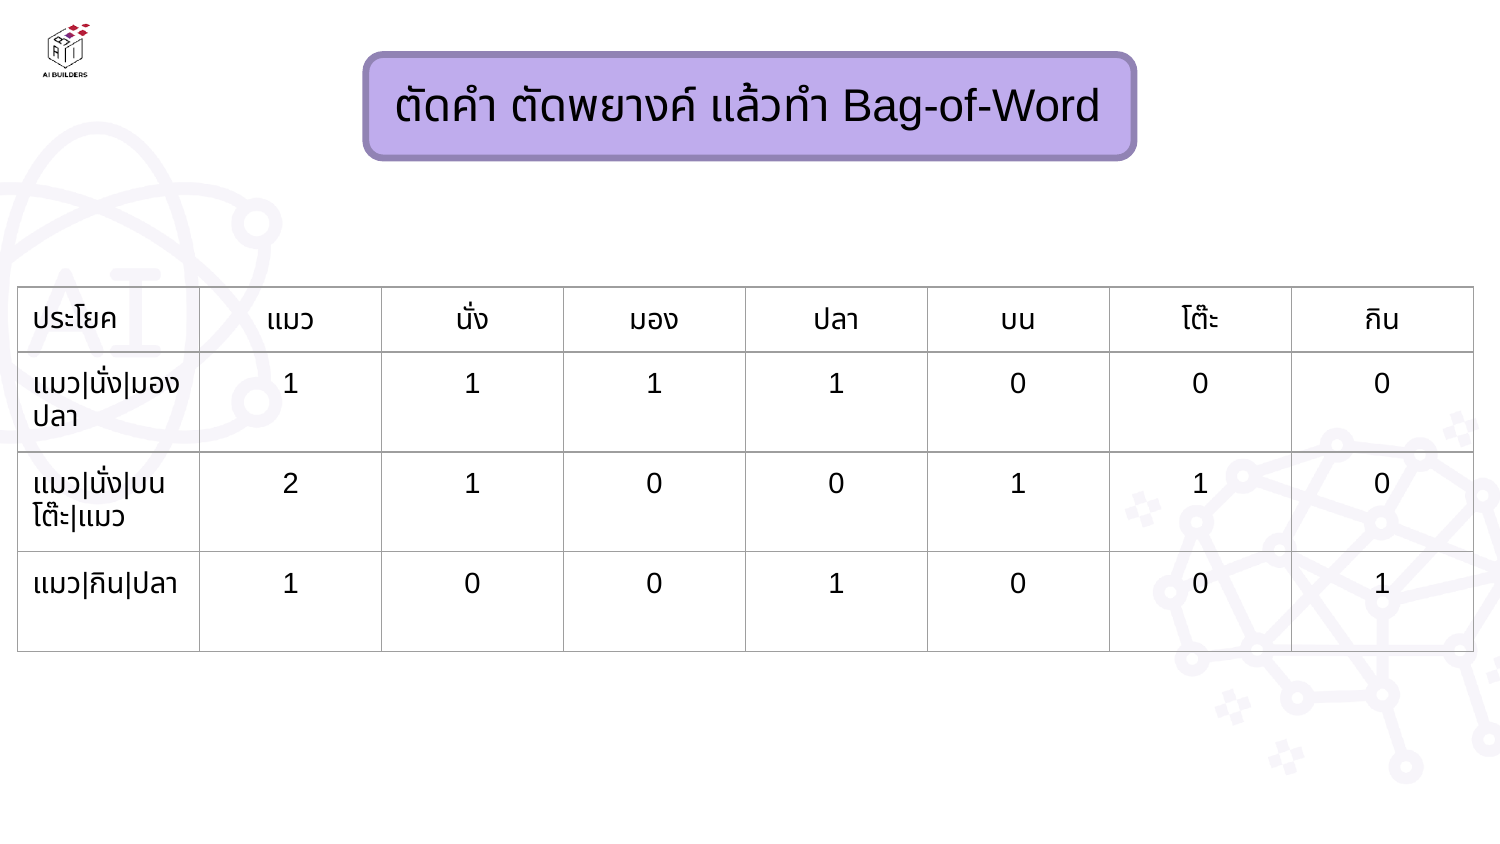

ตัดคำ ตัดพยางค์ แล้วทำ Bag-of-Word
| ประโยค | แมว | นั่ง | มอง | ปลา | บน | โต๊ะ | กิน |
| --- | --- | --- | --- | --- | --- | --- | --- |
| แมว|นั่ง|มองปลา | 1 | 1 | 1 | 1 | 0 | 0 | 0 |
| แมว|นั่ง|บนโต๊ะ|แมว | 2 | 1 | 0 | 0 | 1 | 1 | 0 |
| แมว|กิน|ปลา | 1 | 0 | 0 | 1 | 0 | 0 | 1 |